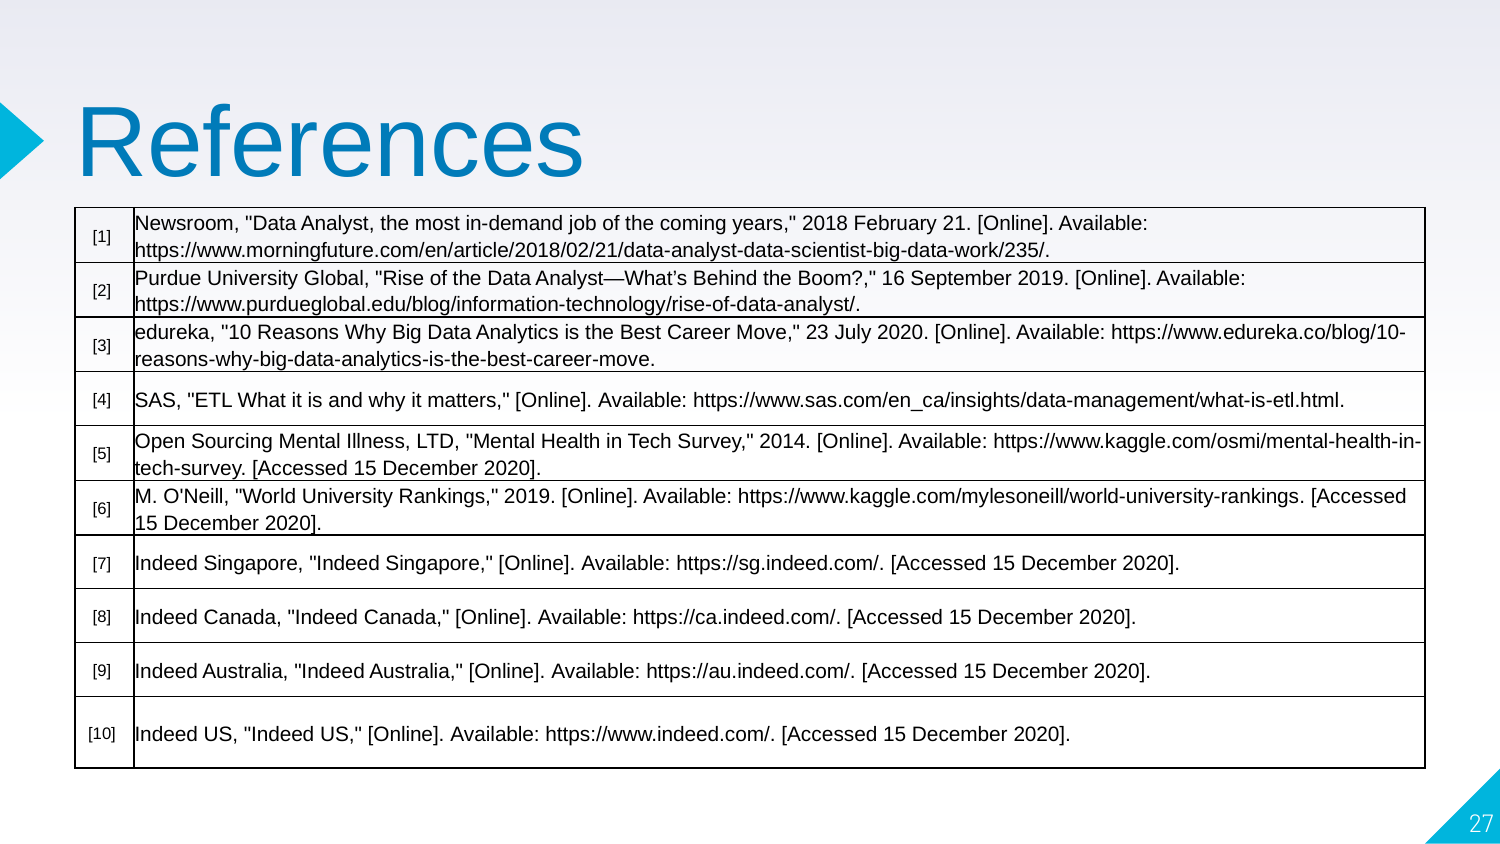

# References
| [1] | Newsroom, "Data Analyst, the most in-demand job of the coming years," 2018 February 21. [Online]. Available: https://www.morningfuture.com/en/article/2018/02/21/data-analyst-data-scientist-big-data-work/235/. |
| --- | --- |
| [2] | Purdue University Global, "Rise of the Data Analyst—What’s Behind the Boom?," 16 September 2019. [Online]. Available: https://www.purdueglobal.edu/blog/information-technology/rise-of-data-analyst/. |
| [3] | edureka, "10 Reasons Why Big Data Analytics is the Best Career Move," 23 July 2020. [Online]. Available: https://www.edureka.co/blog/10-reasons-why-big-data-analytics-is-the-best-career-move. |
| [4] | SAS, "ETL What it is and why it matters," [Online]. Available: https://www.sas.com/en\_ca/insights/data-management/what-is-etl.html. |
| [5] | Open Sourcing Mental Illness, LTD, "Mental Health in Tech Survey," 2014. [Online]. Available: https://www.kaggle.com/osmi/mental-health-in-tech-survey. [Accessed 15 December 2020]. |
| [6] | M. O'Neill, "World University Rankings," 2019. [Online]. Available: https://www.kaggle.com/mylesoneill/world-university-rankings. [Accessed 15 December 2020]. |
| [7] | Indeed Singapore, "Indeed Singapore," [Online]. Available: https://sg.indeed.com/. [Accessed 15 December 2020]. |
| [8] | Indeed Canada, "Indeed Canada," [Online]. Available: https://ca.indeed.com/. [Accessed 15 December 2020]. |
| [9] | Indeed Australia, "Indeed Australia," [Online]. Available: https://au.indeed.com/. [Accessed 15 December 2020]. |
| [10] | Indeed US, "Indeed US," [Online]. Available: https://www.indeed.com/. [Accessed 15 December 2020]. |
27